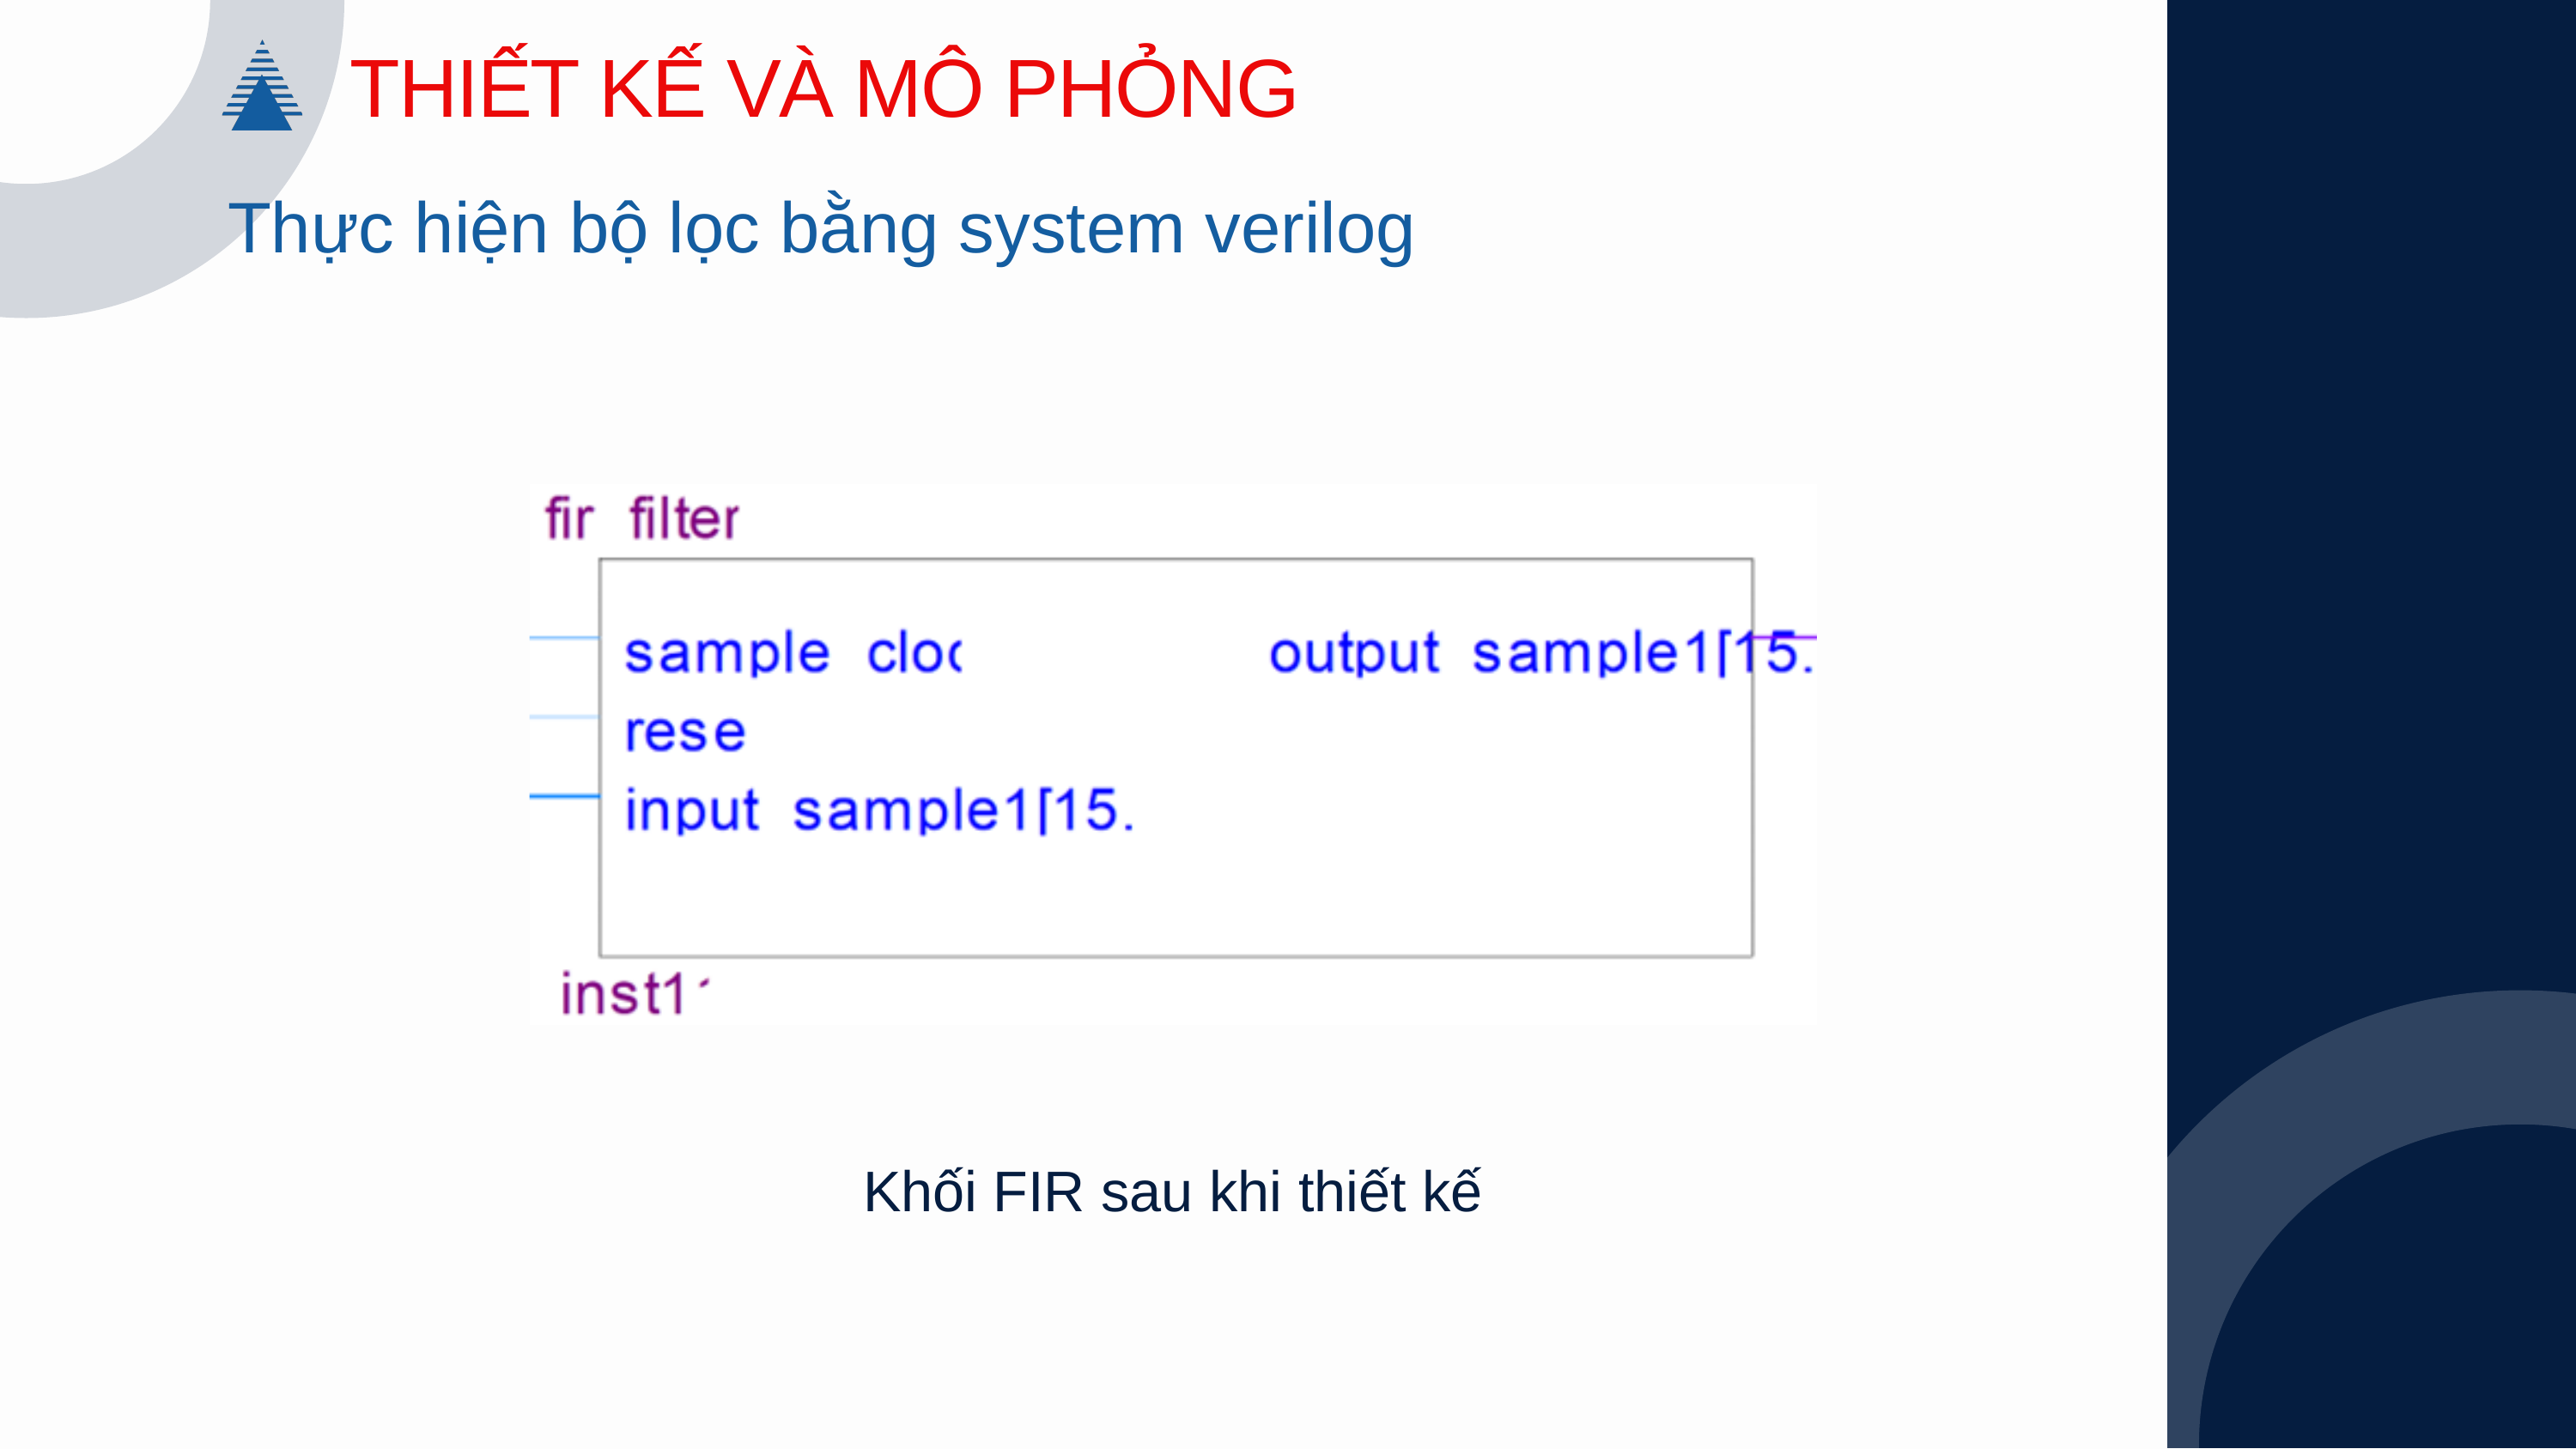

THIẾT KẾ VÀ MÔ PHỎNG

Thực hiện bộ lọc bằng system verilog

Khối FIR sau khi thiết kế